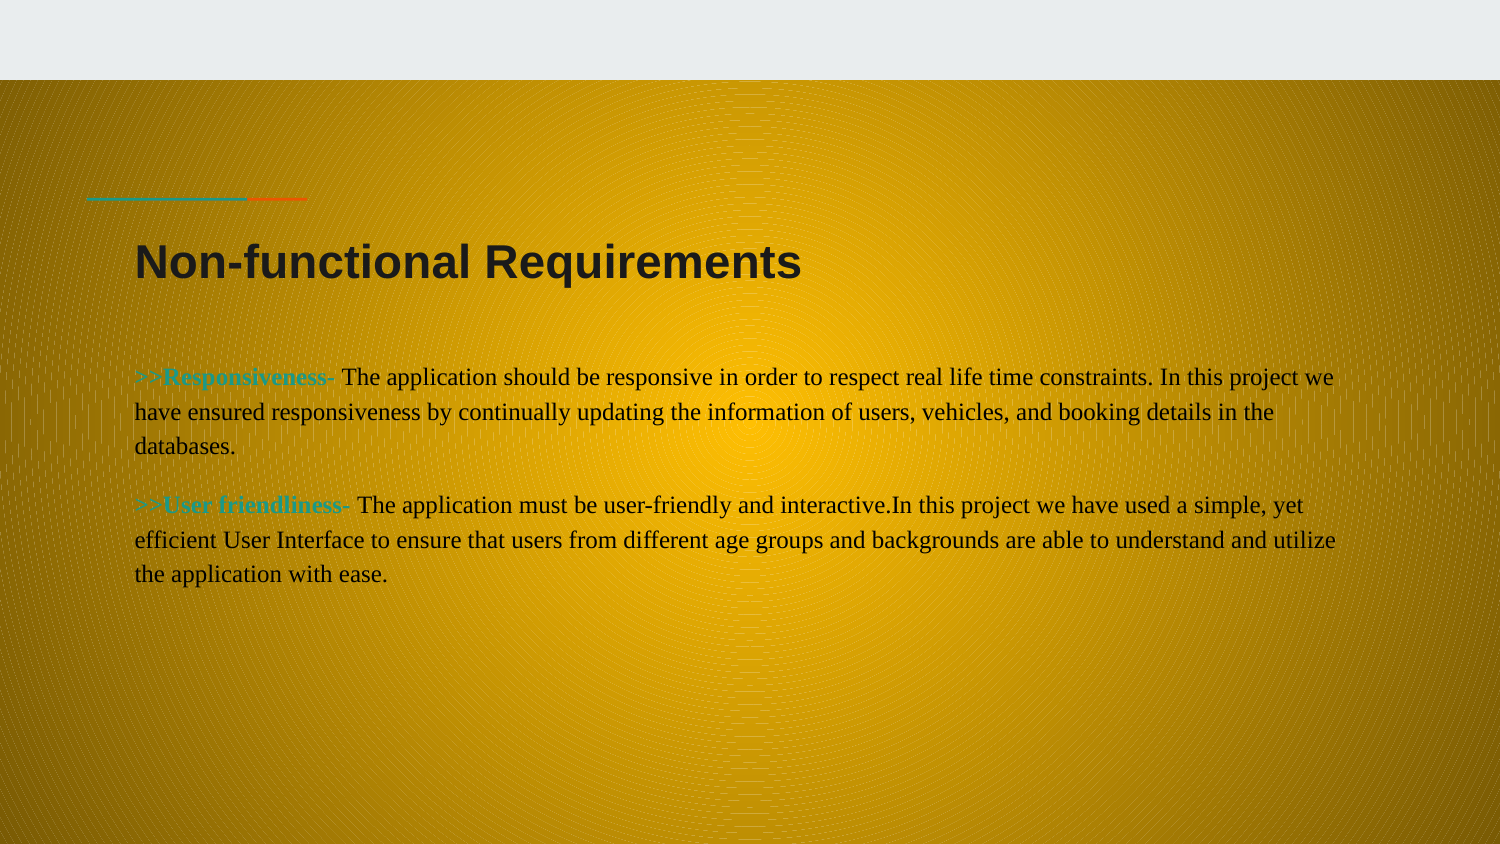

# Non-functional Requirements
>>Responsiveness- The application should be responsive in order to respect real life time constraints. In this project we have ensured responsiveness by continually updating the information of users, vehicles, and booking details in the databases.
>>User friendliness- The application must be user-friendly and interactive.In this project we have used a simple, yet efficient User Interface to ensure that users from different age groups and backgrounds are able to understand and utilize the application with ease.